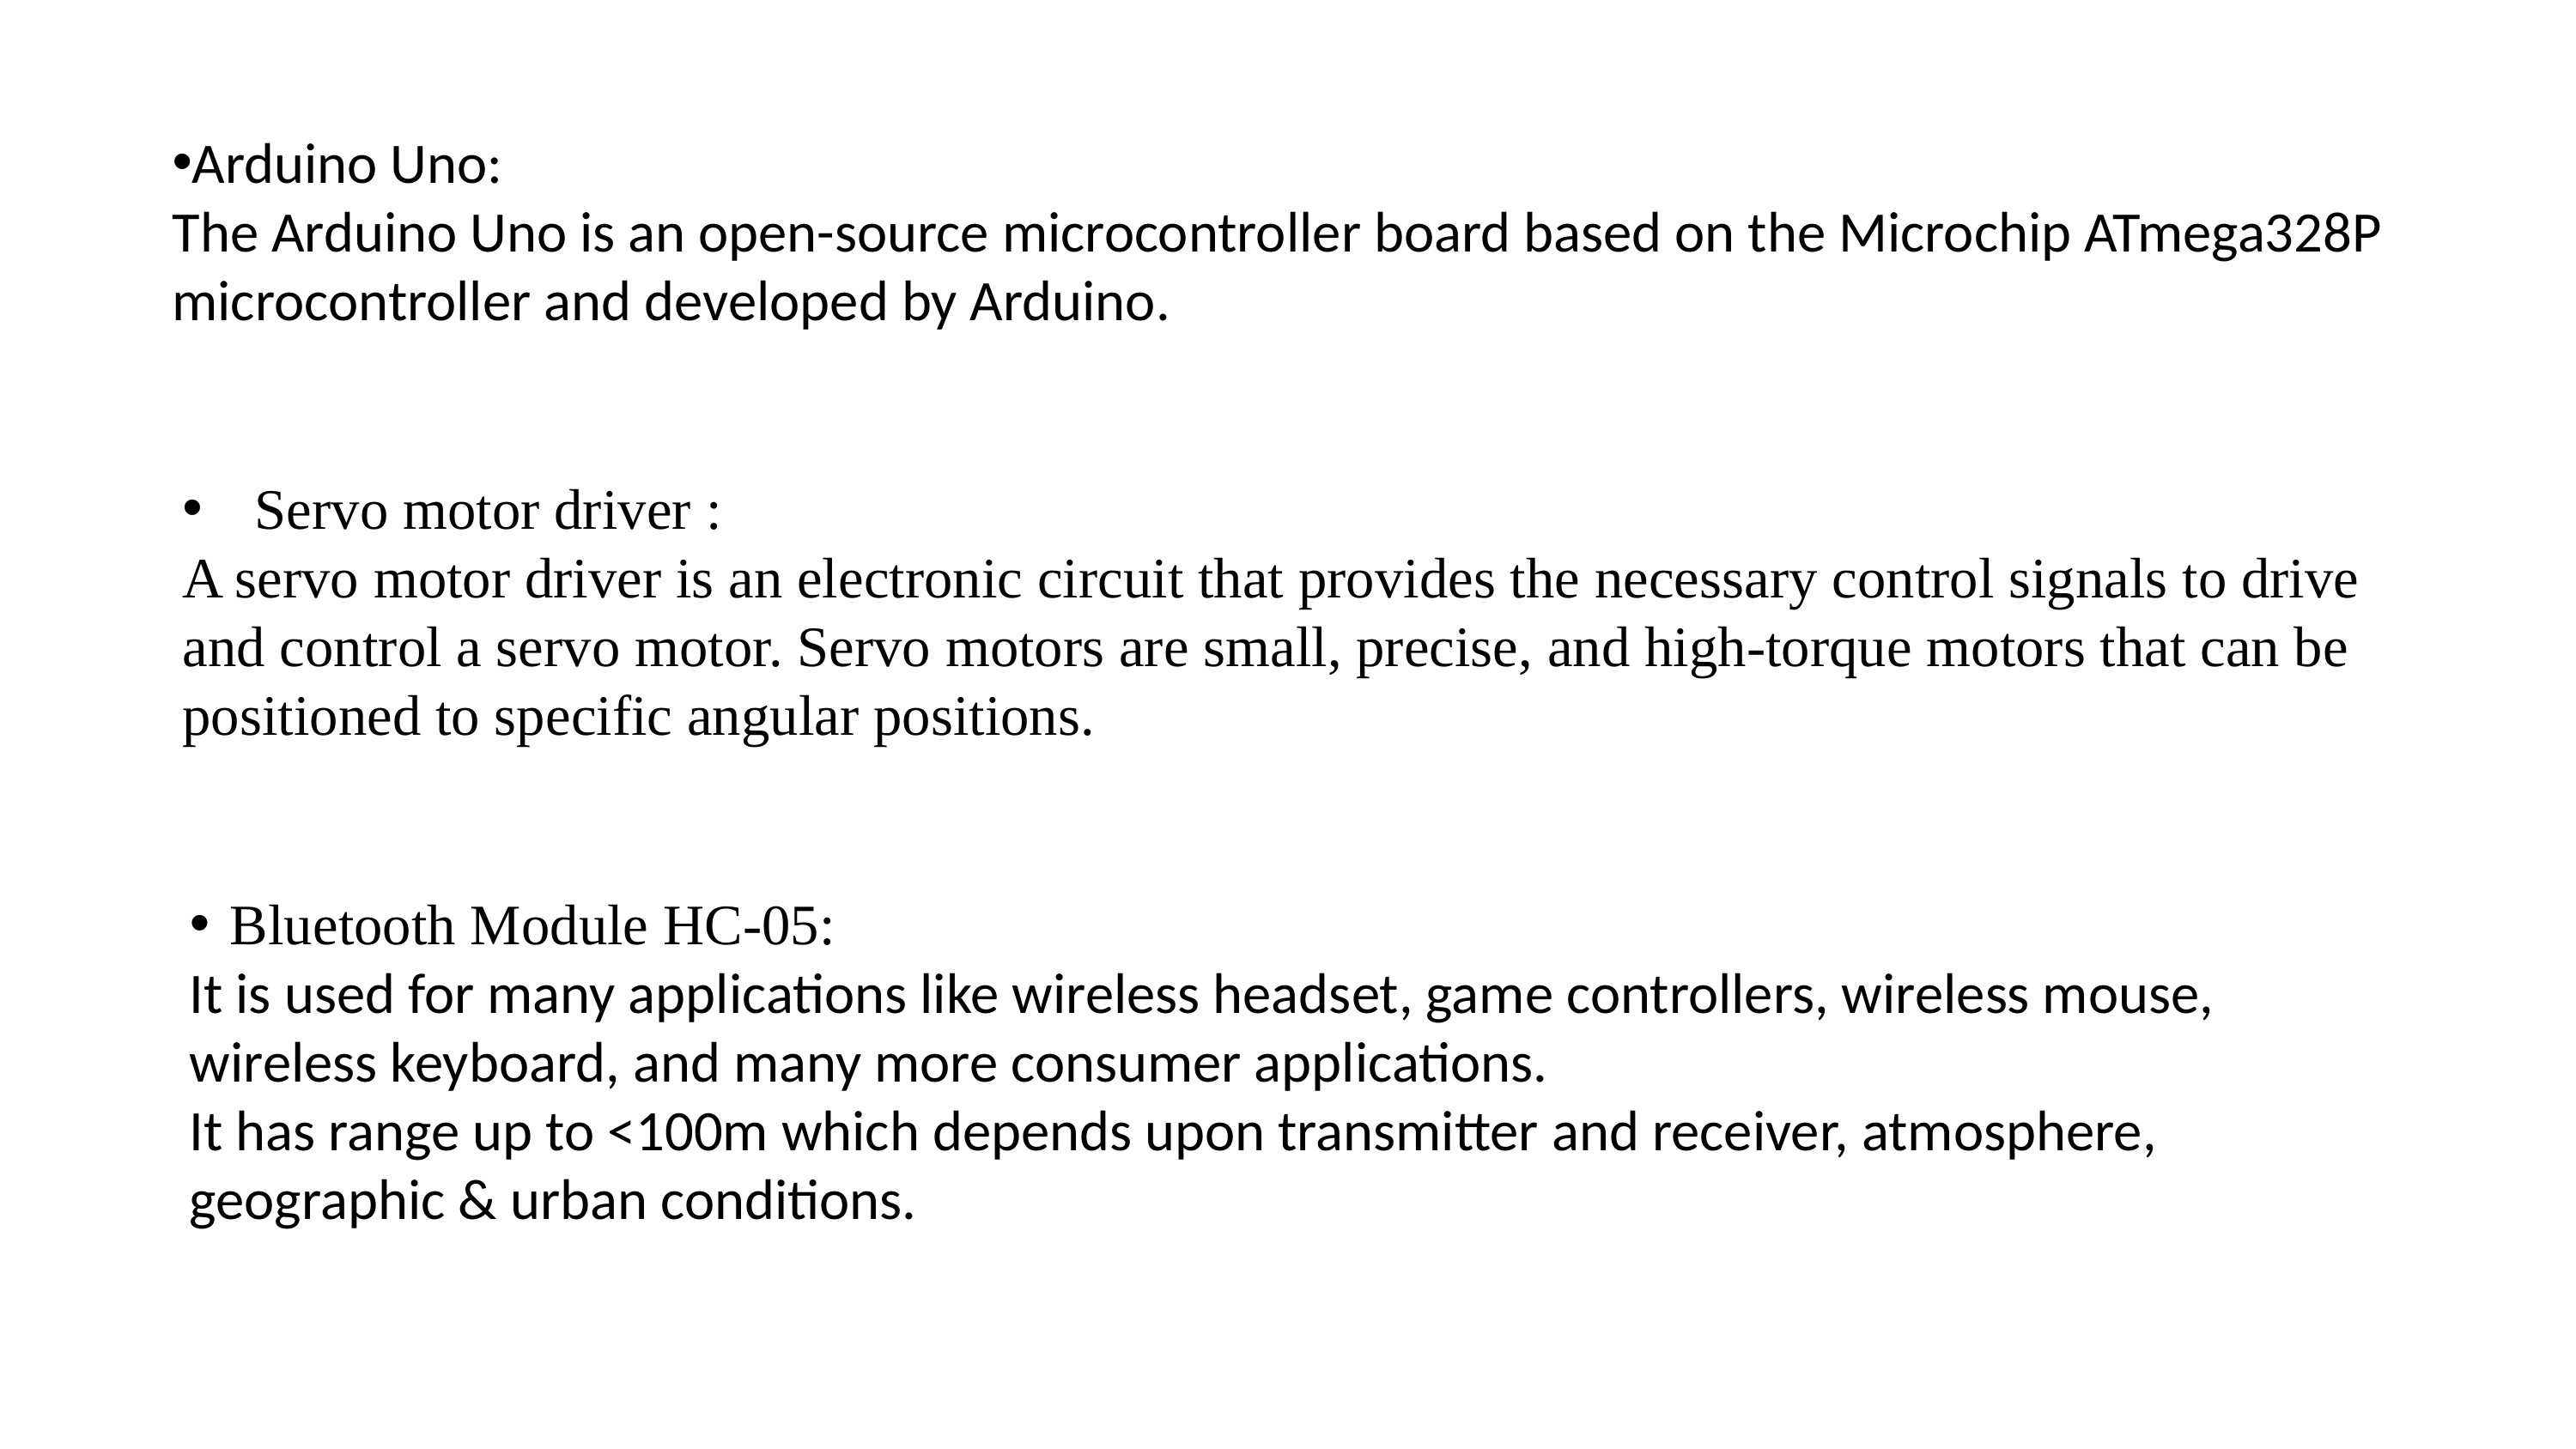

Arduino Uno:
The Arduino Uno is an open-source microcontroller board based on the Microchip ATmega328P microcontroller and developed by Arduino.

Servo motor driver​ :
A servo motor driver is an electronic circuit that provides the necessary control signals to drive and control a servo motor. Servo motors are small, precise, and high-torque motors that can be positioned to specific angular positions. ​

Bluetooth Module HC-05:
It is used for many applications like wireless headset, game controllers, wireless mouse, wireless keyboard, and many more consumer applications.
It has range up to <100m which depends upon transmitter and receiver, atmosphere, geographic & urban conditions.